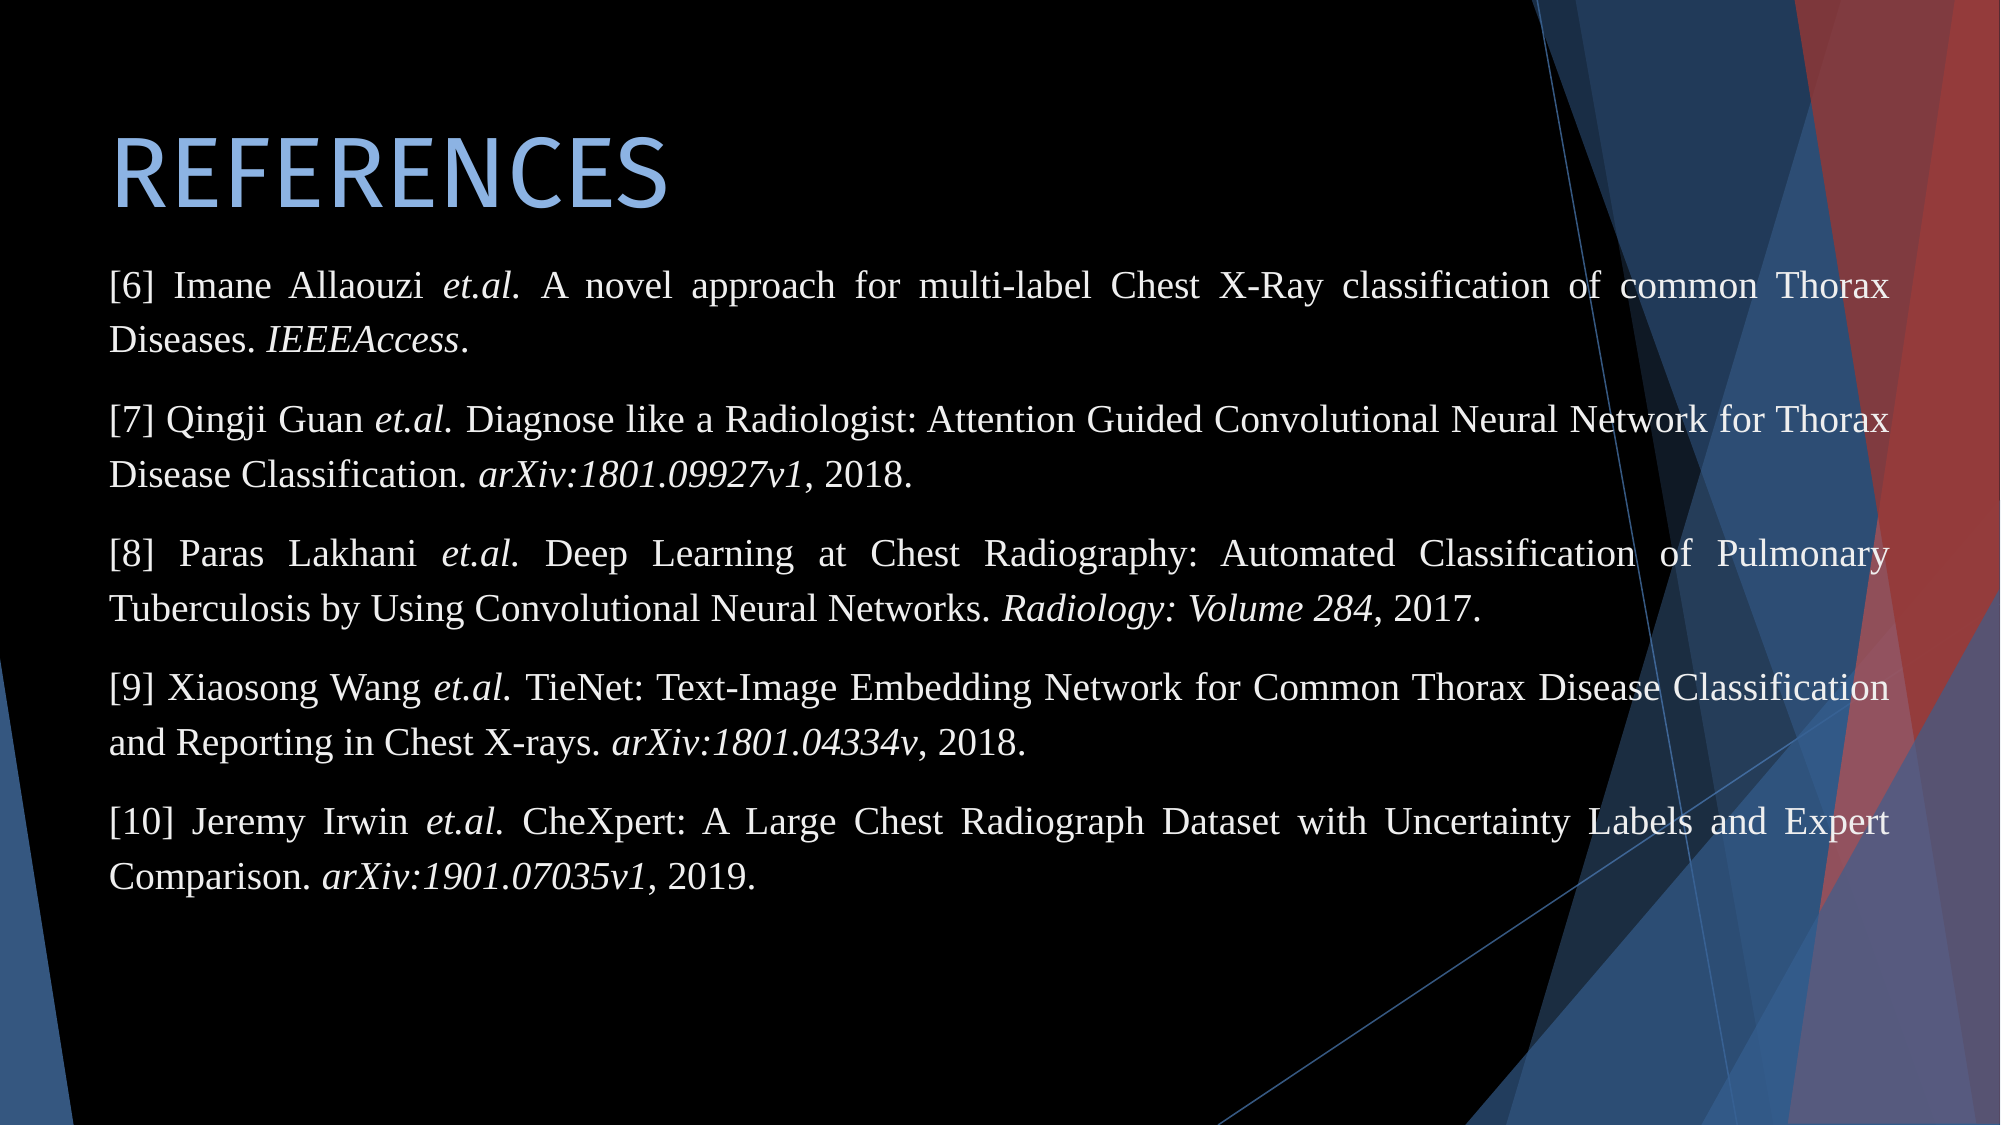

# REFERENCES
[6] Imane Allaouzi et.al. A novel approach for multi-label Chest X-Ray classification of common Thorax Diseases. IEEEAccess.
[7] Qingji Guan et.al. Diagnose like a Radiologist: Attention Guided Convolutional Neural Network for Thorax Disease Classification. arXiv:1801.09927v1, 2018.
[8] Paras Lakhani et.al. Deep Learning at Chest Radiography: Automated Classification of Pulmonary Tuberculosis by Using Convolutional Neural Networks. Radiology: Volume 284, 2017.
[9] Xiaosong Wang et.al. TieNet: Text-Image Embedding Network for Common Thorax Disease Classification and Reporting in Chest X-rays. arXiv:1801.04334v, 2018.
[10] Jeremy Irwin et.al. CheXpert: A Large Chest Radiograph Dataset with Uncertainty Labels and Expert Comparison. arXiv:1901.07035v1, 2019.